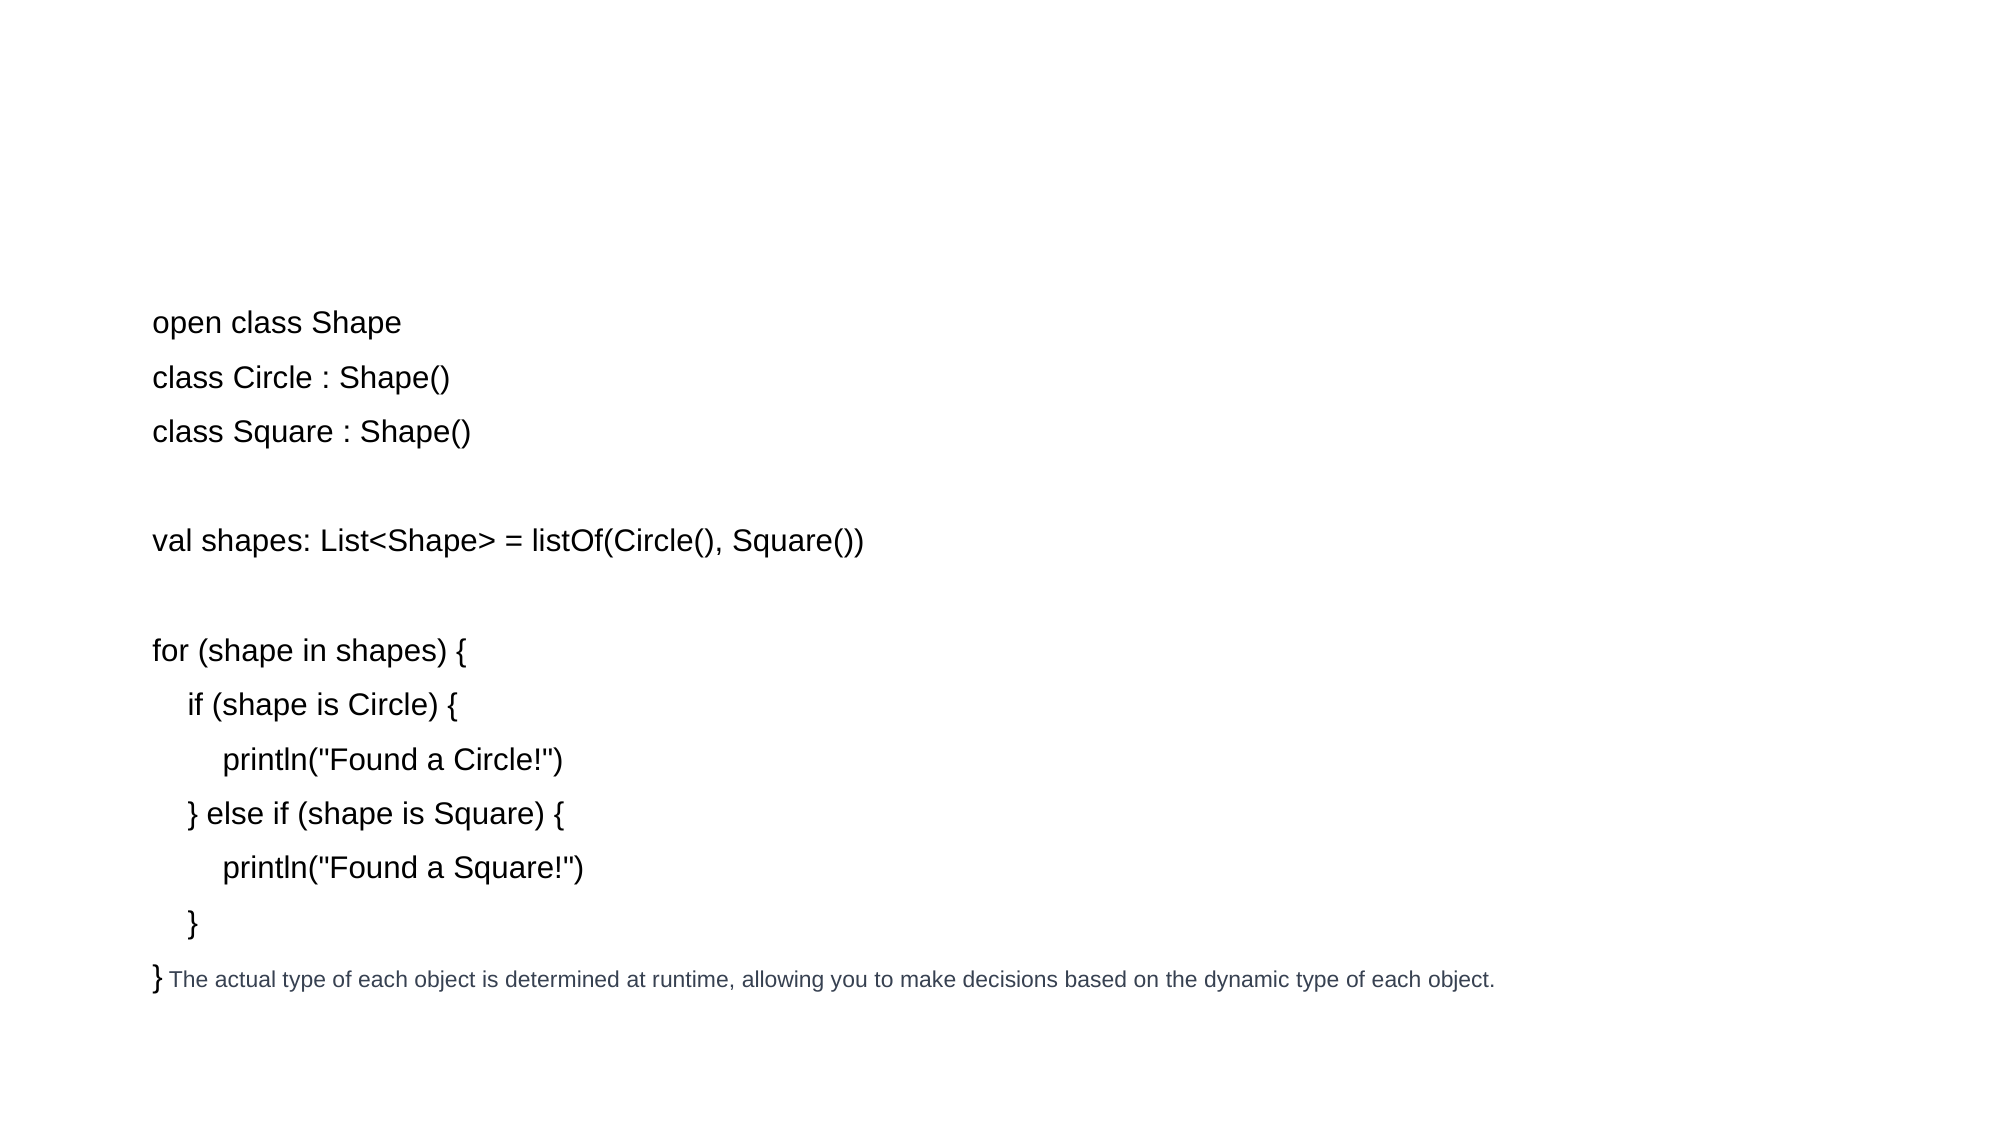

#
open class Shape
class Circle : Shape()
class Square : Shape()

val shapes: List<Shape> = listOf(Circle(), Square())

for (shape in shapes) {
    if (shape is Circle) {
        println("Found a Circle!")
    } else if (shape is Square) {
        println("Found a Square!")
    }
} The actual type of each object is determined at runtime, allowing you to make decisions based on the dynamic type of each object.